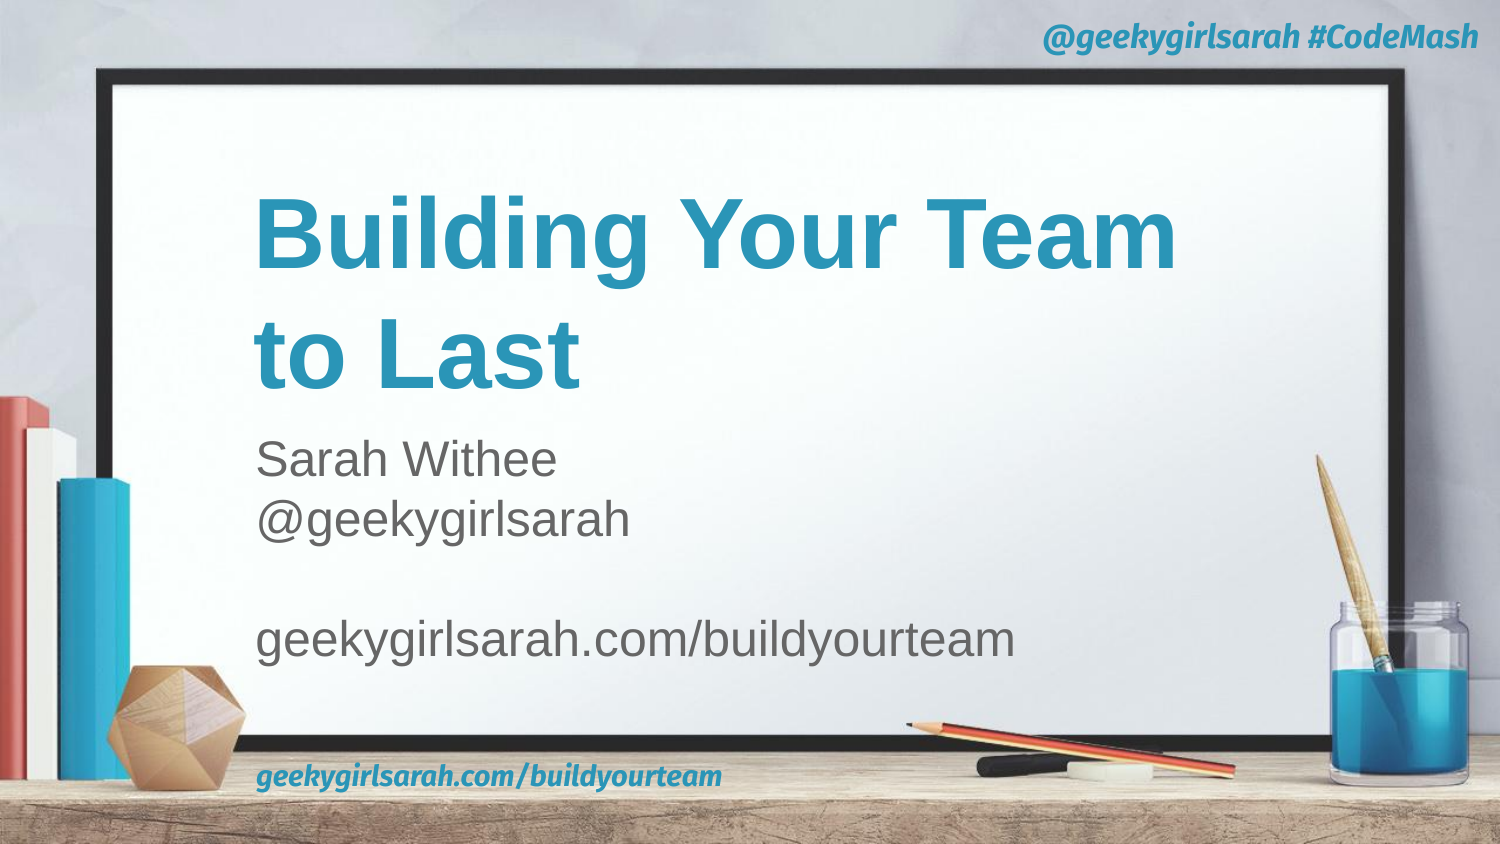

# Building Your Team to Last
Sarah Withee
@geekygirlsarah

geekygirlsarah.com/buildyourteam